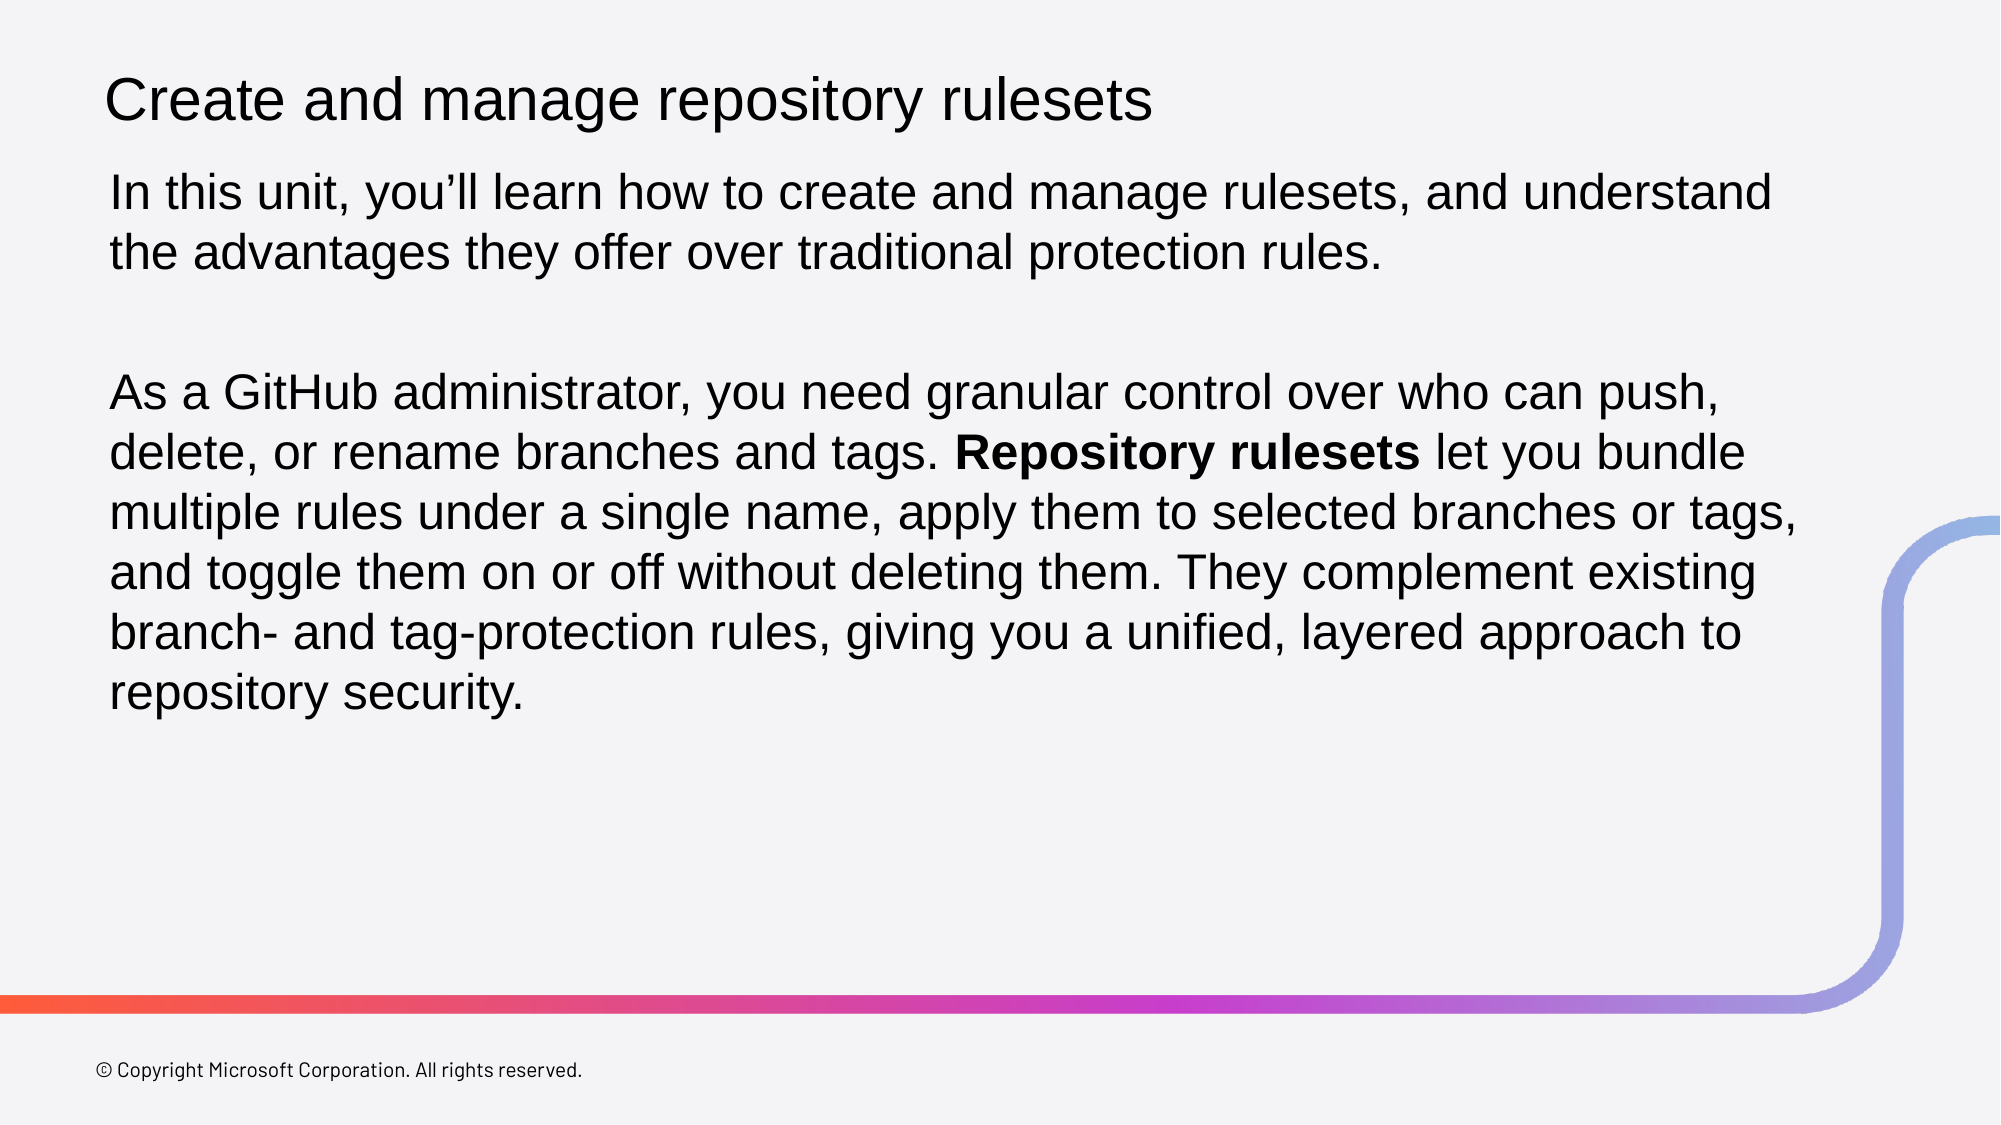

# Create and manage repository rulesets
In this unit, you’ll learn how to create and manage rulesets, and understand the advantages they offer over traditional protection rules.

As a GitHub administrator, you need granular control over who can push, delete, or rename branches and tags. Repository rulesets let you bundle multiple rules under a single name, apply them to selected branches or tags, and toggle them on or off without deleting them. They complement existing branch- and tag-protection rules, giving you a unified, layered approach to repository security.
© Copyright Microsoft Corporation. All rights reserved.